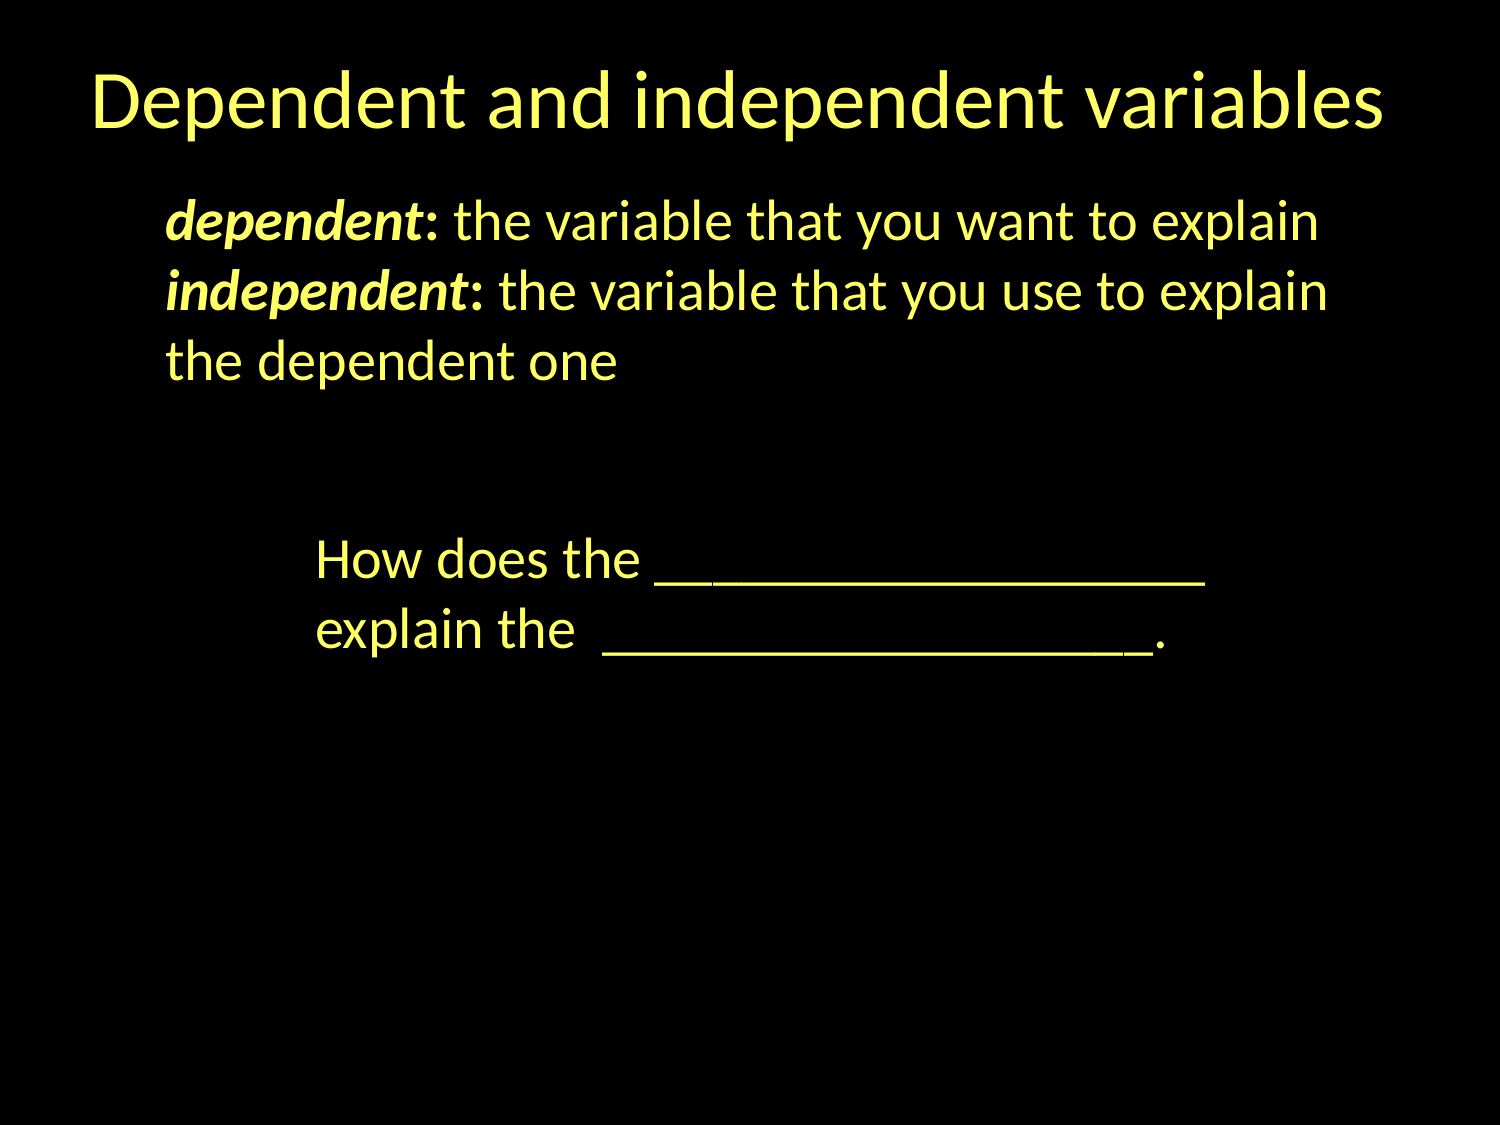

Dependent and independent variables
dependent: the variable that you want to explain
independent: the variable that you use to explain the dependent one
How does the ___________________
explain the  ___________________.